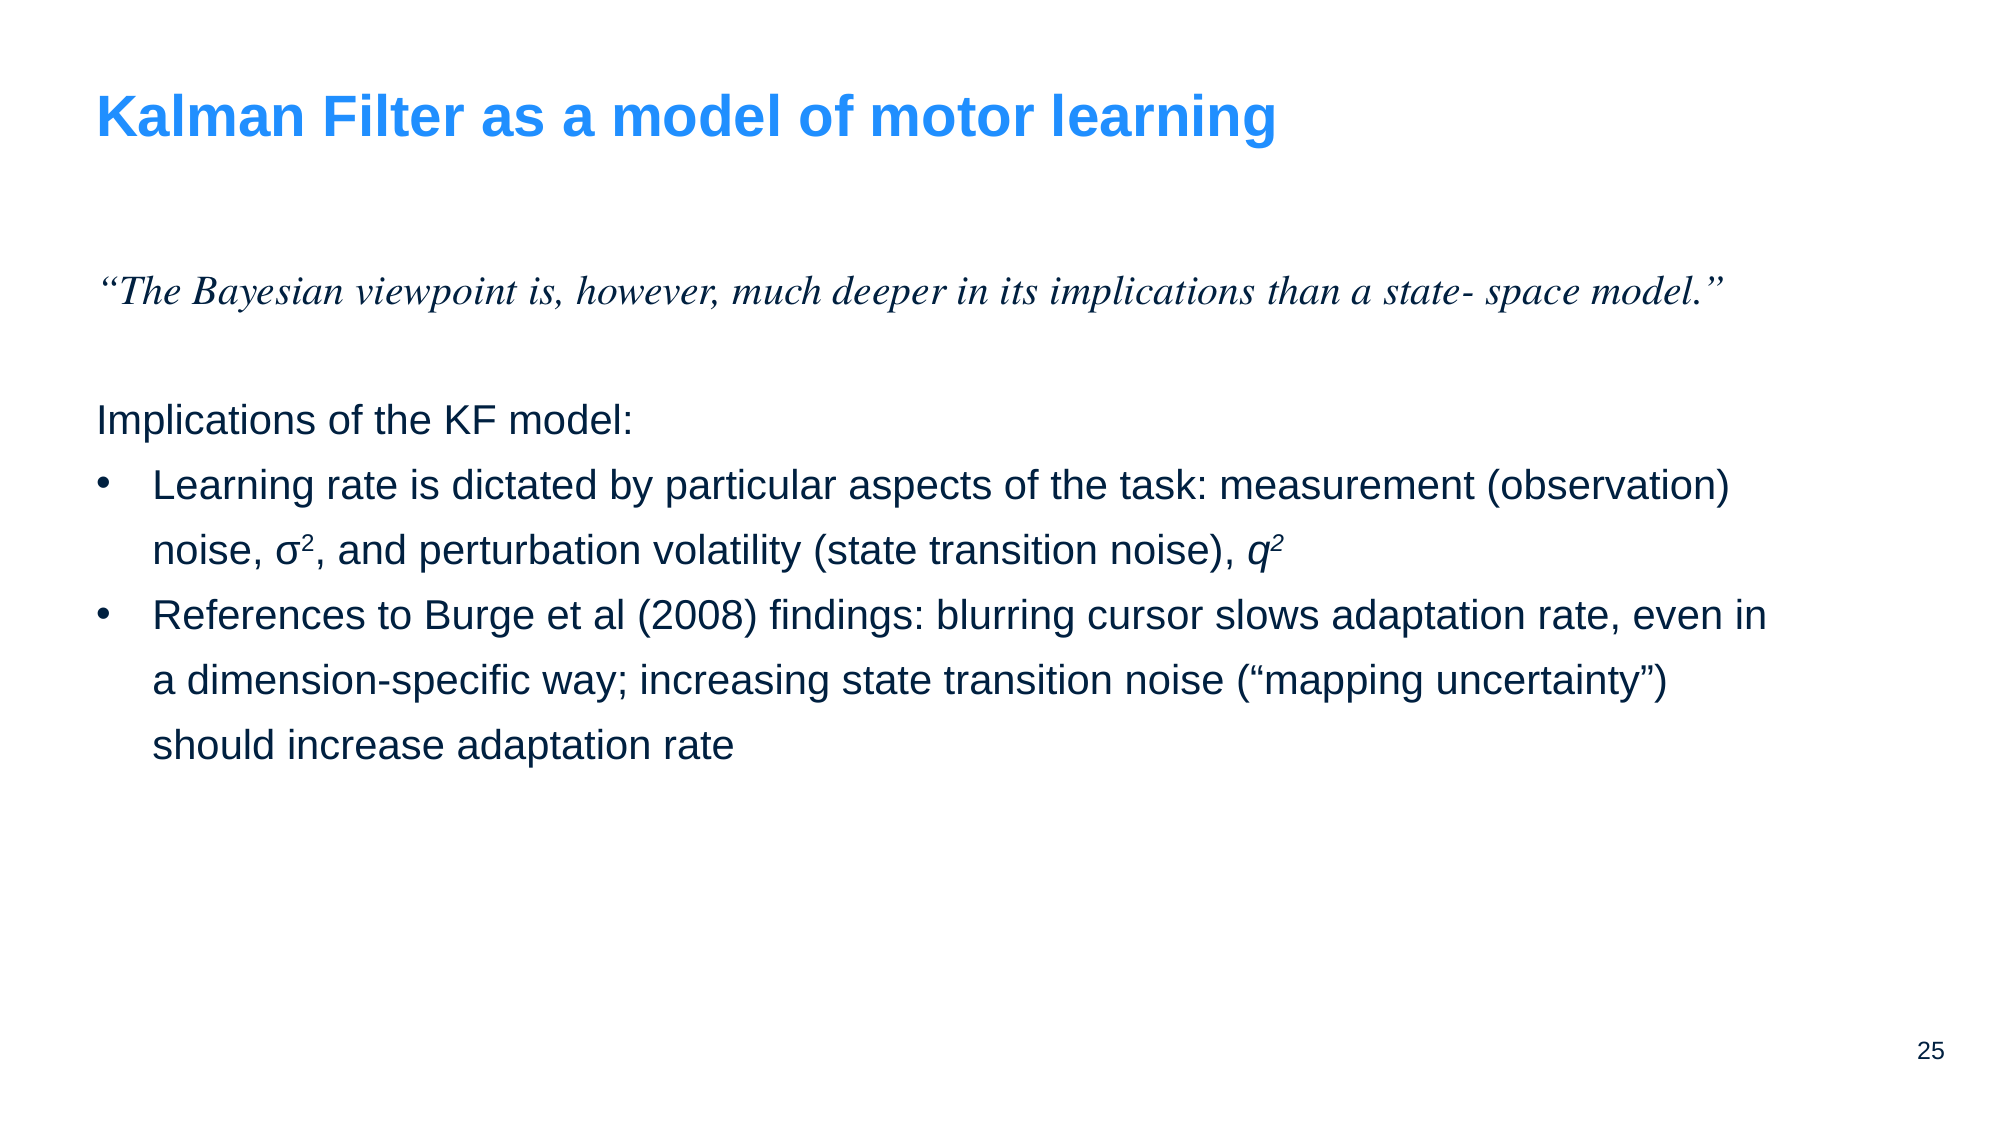

# Kalman Filter as a model of motor learning
“The Bayesian viewpoint is, however, much deeper in its implications than a state- space model.”

Implications of the KF model:
Learning rate is dictated by particular aspects of the task: measurement (observation) noise, σ2, and perturbation volatility (state transition noise), q2
References to Burge et al (2008) findings: blurring cursor slows adaptation rate, even in a dimension-specific way; increasing state transition noise (“mapping uncertainty”) should increase adaptation rate